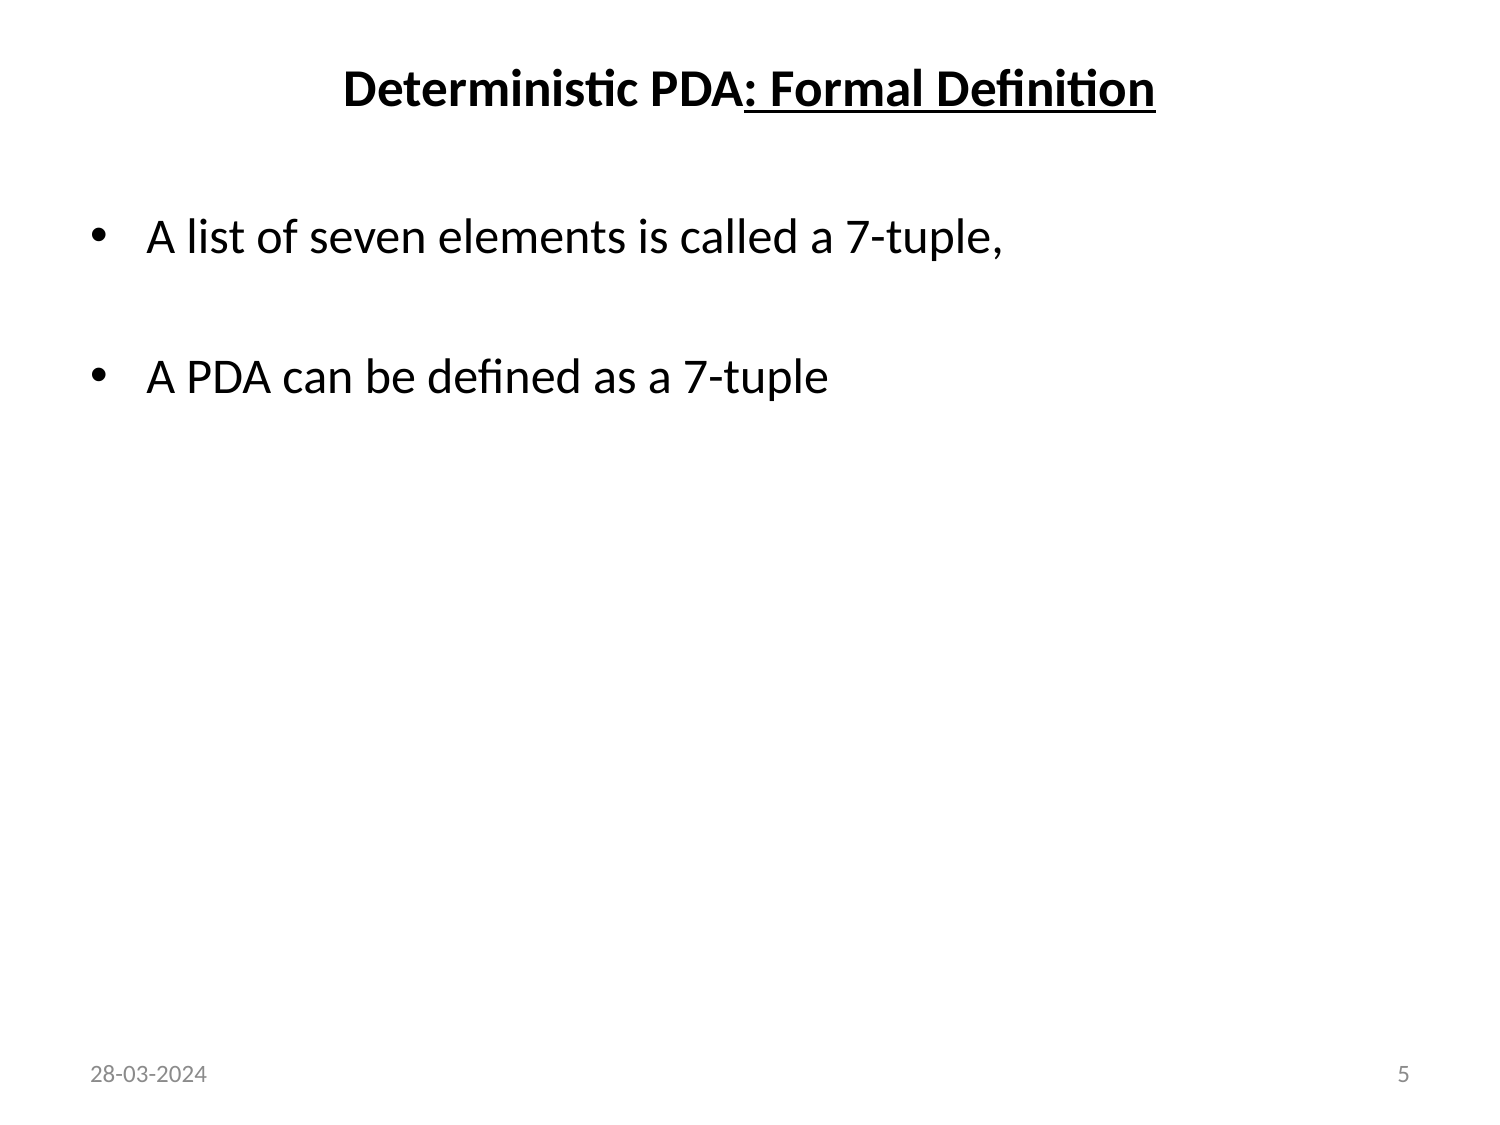

# Deterministic PDA: Formal Definition
A list of seven elements is called a 7-tuple,

A PDA can be defined as a 7-tuple
28-03-2024
5